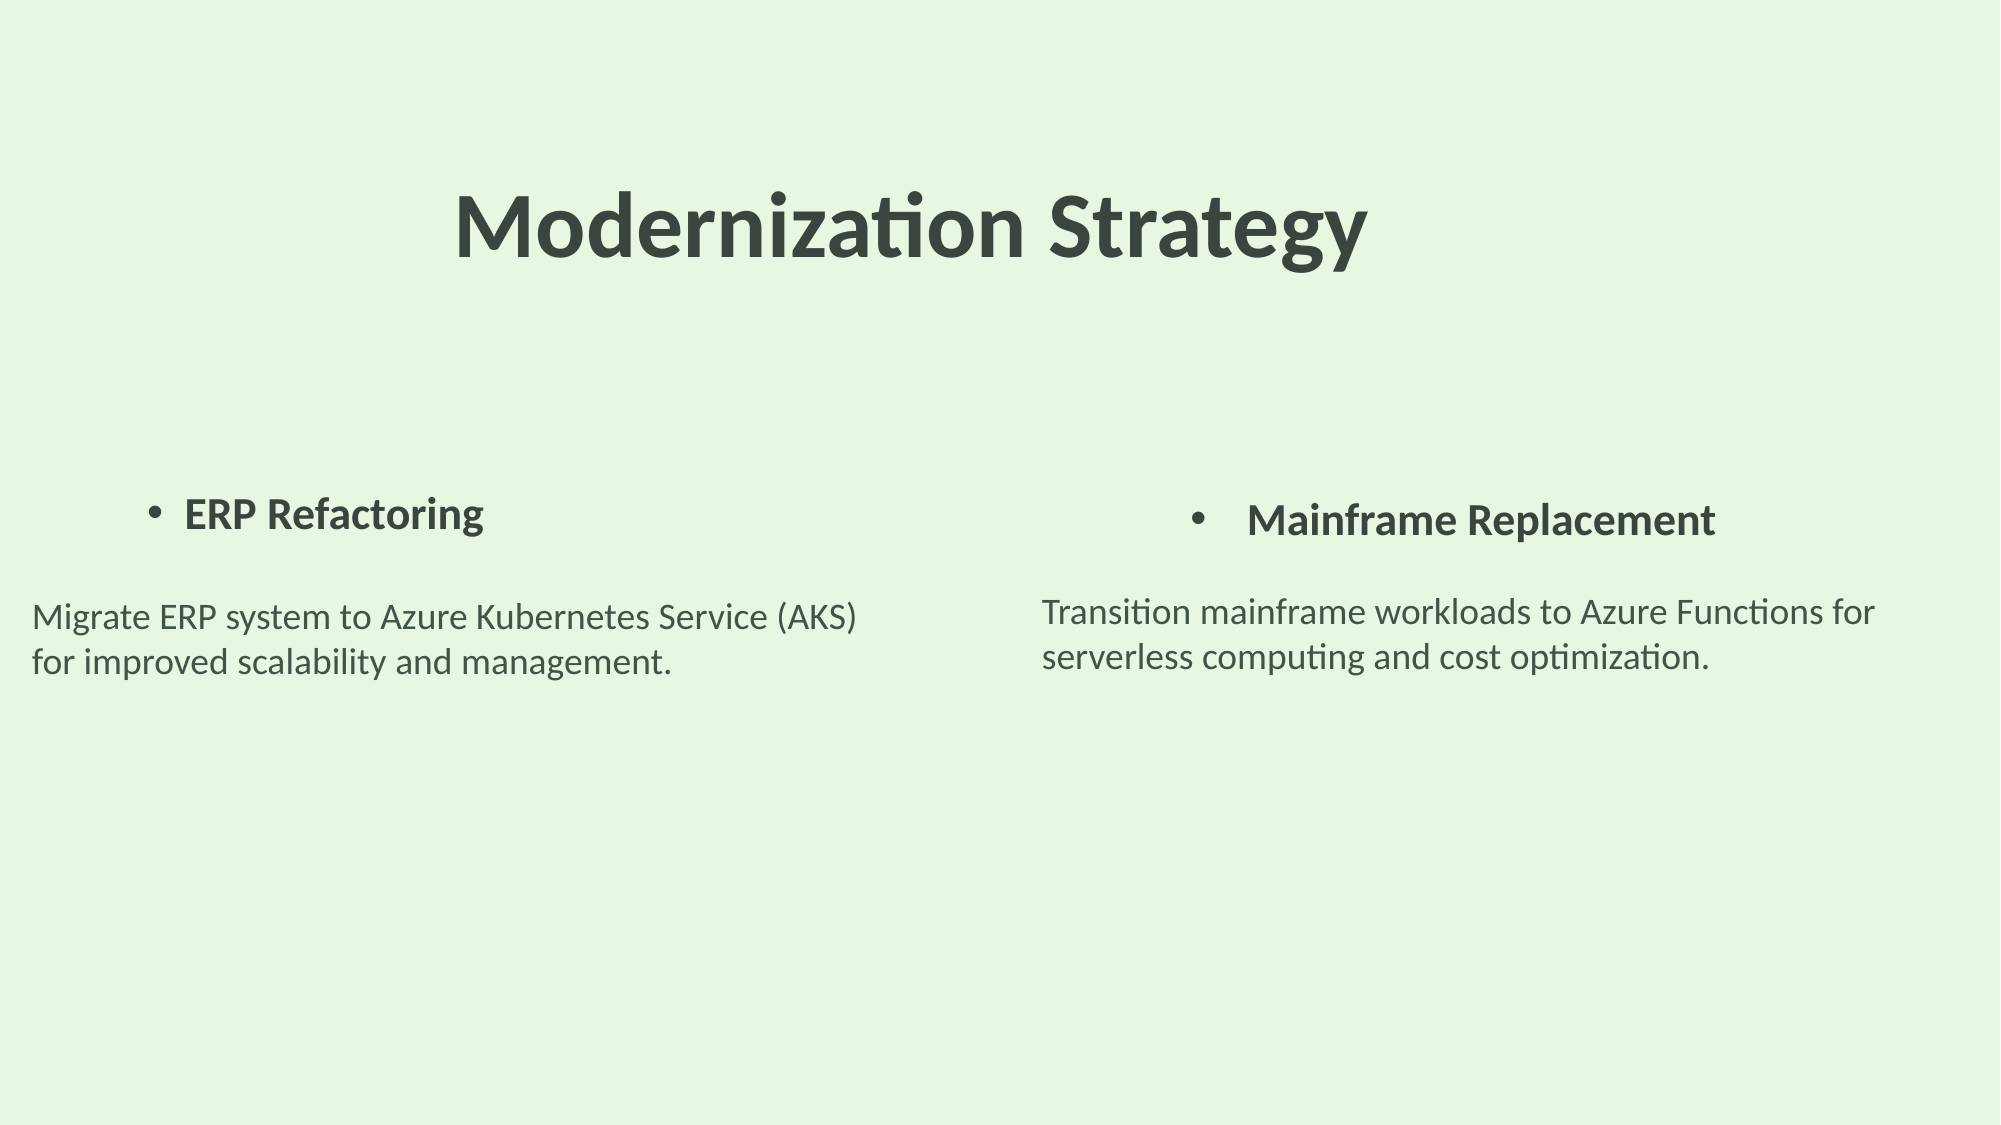

# Modernization Strategy

ERP Refactoring

Mainframe Replacement

Transition mainframe workloads to Azure Functions for serverless computing and cost optimization.
Migrate ERP system to Azure Kubernetes Service (AKS) for improved scalability and management.